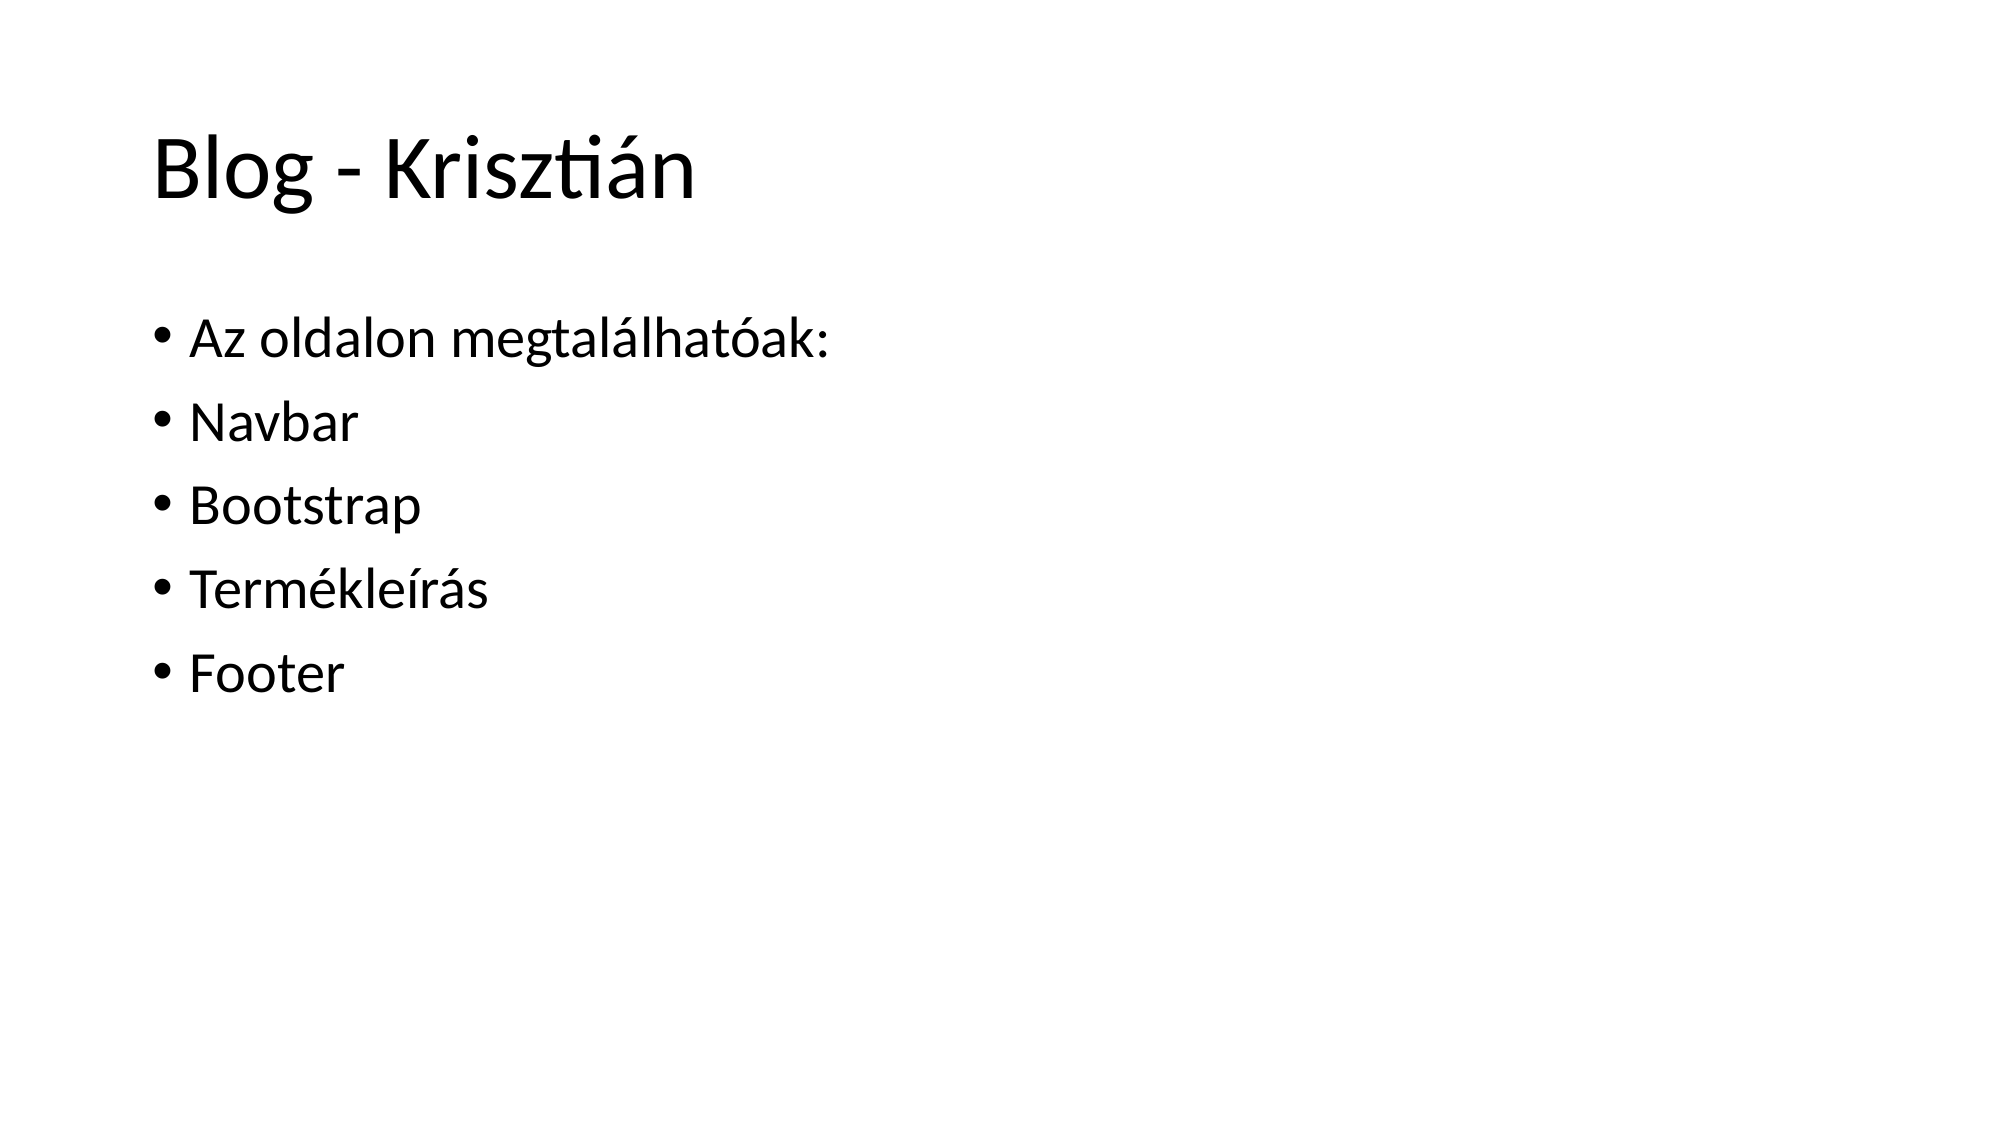

# Blog - Krisztián
Az oldalon megtalálhatóak:
Navbar
Bootstrap
Termékleírás
Footer